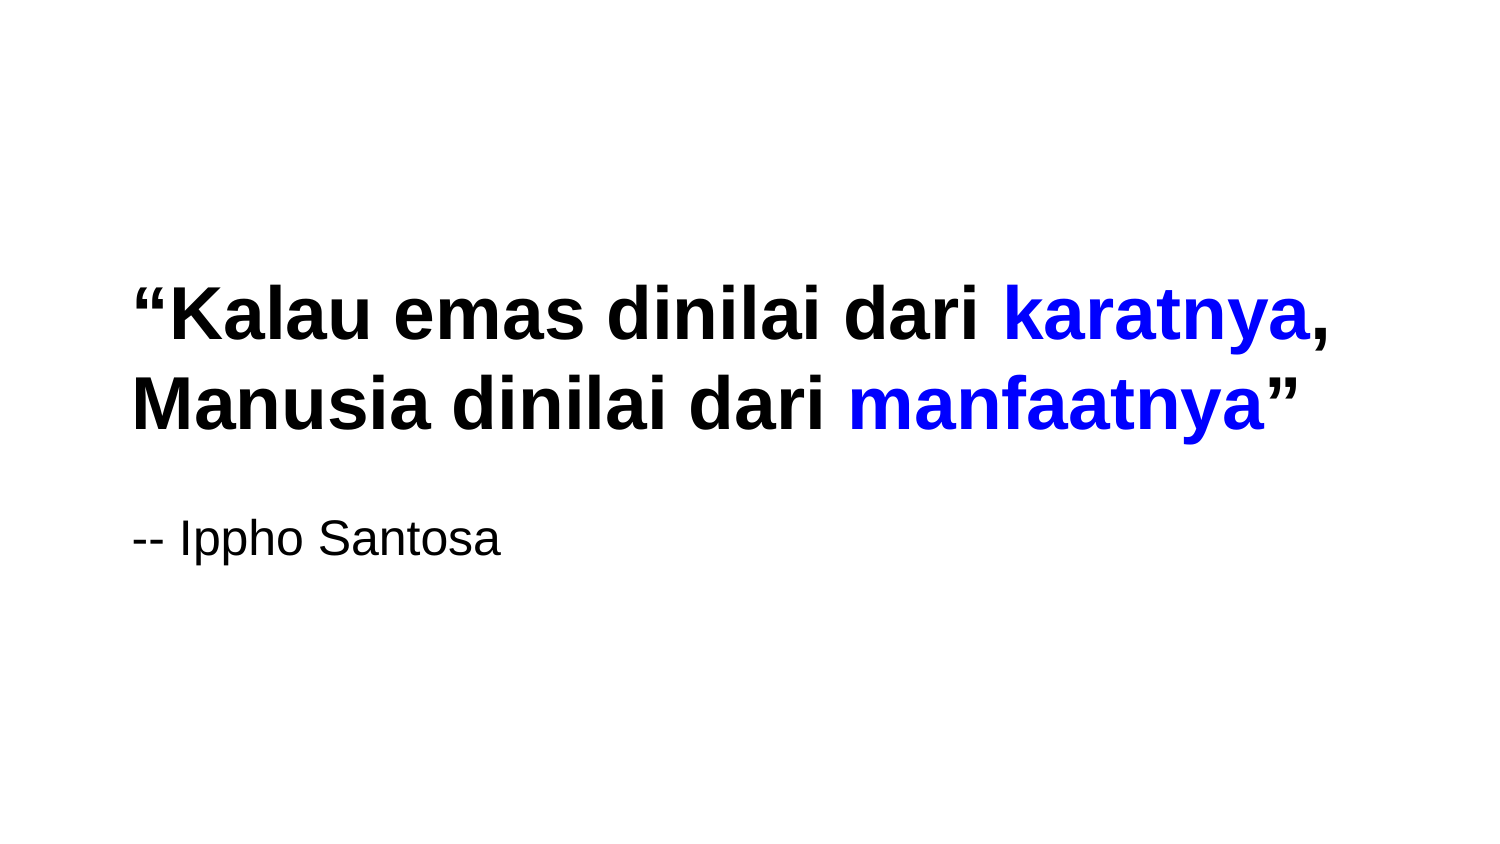

“Kalau emas dinilai dari karatnya, Manusia dinilai dari manfaatnya”

-- Ippho Santosa